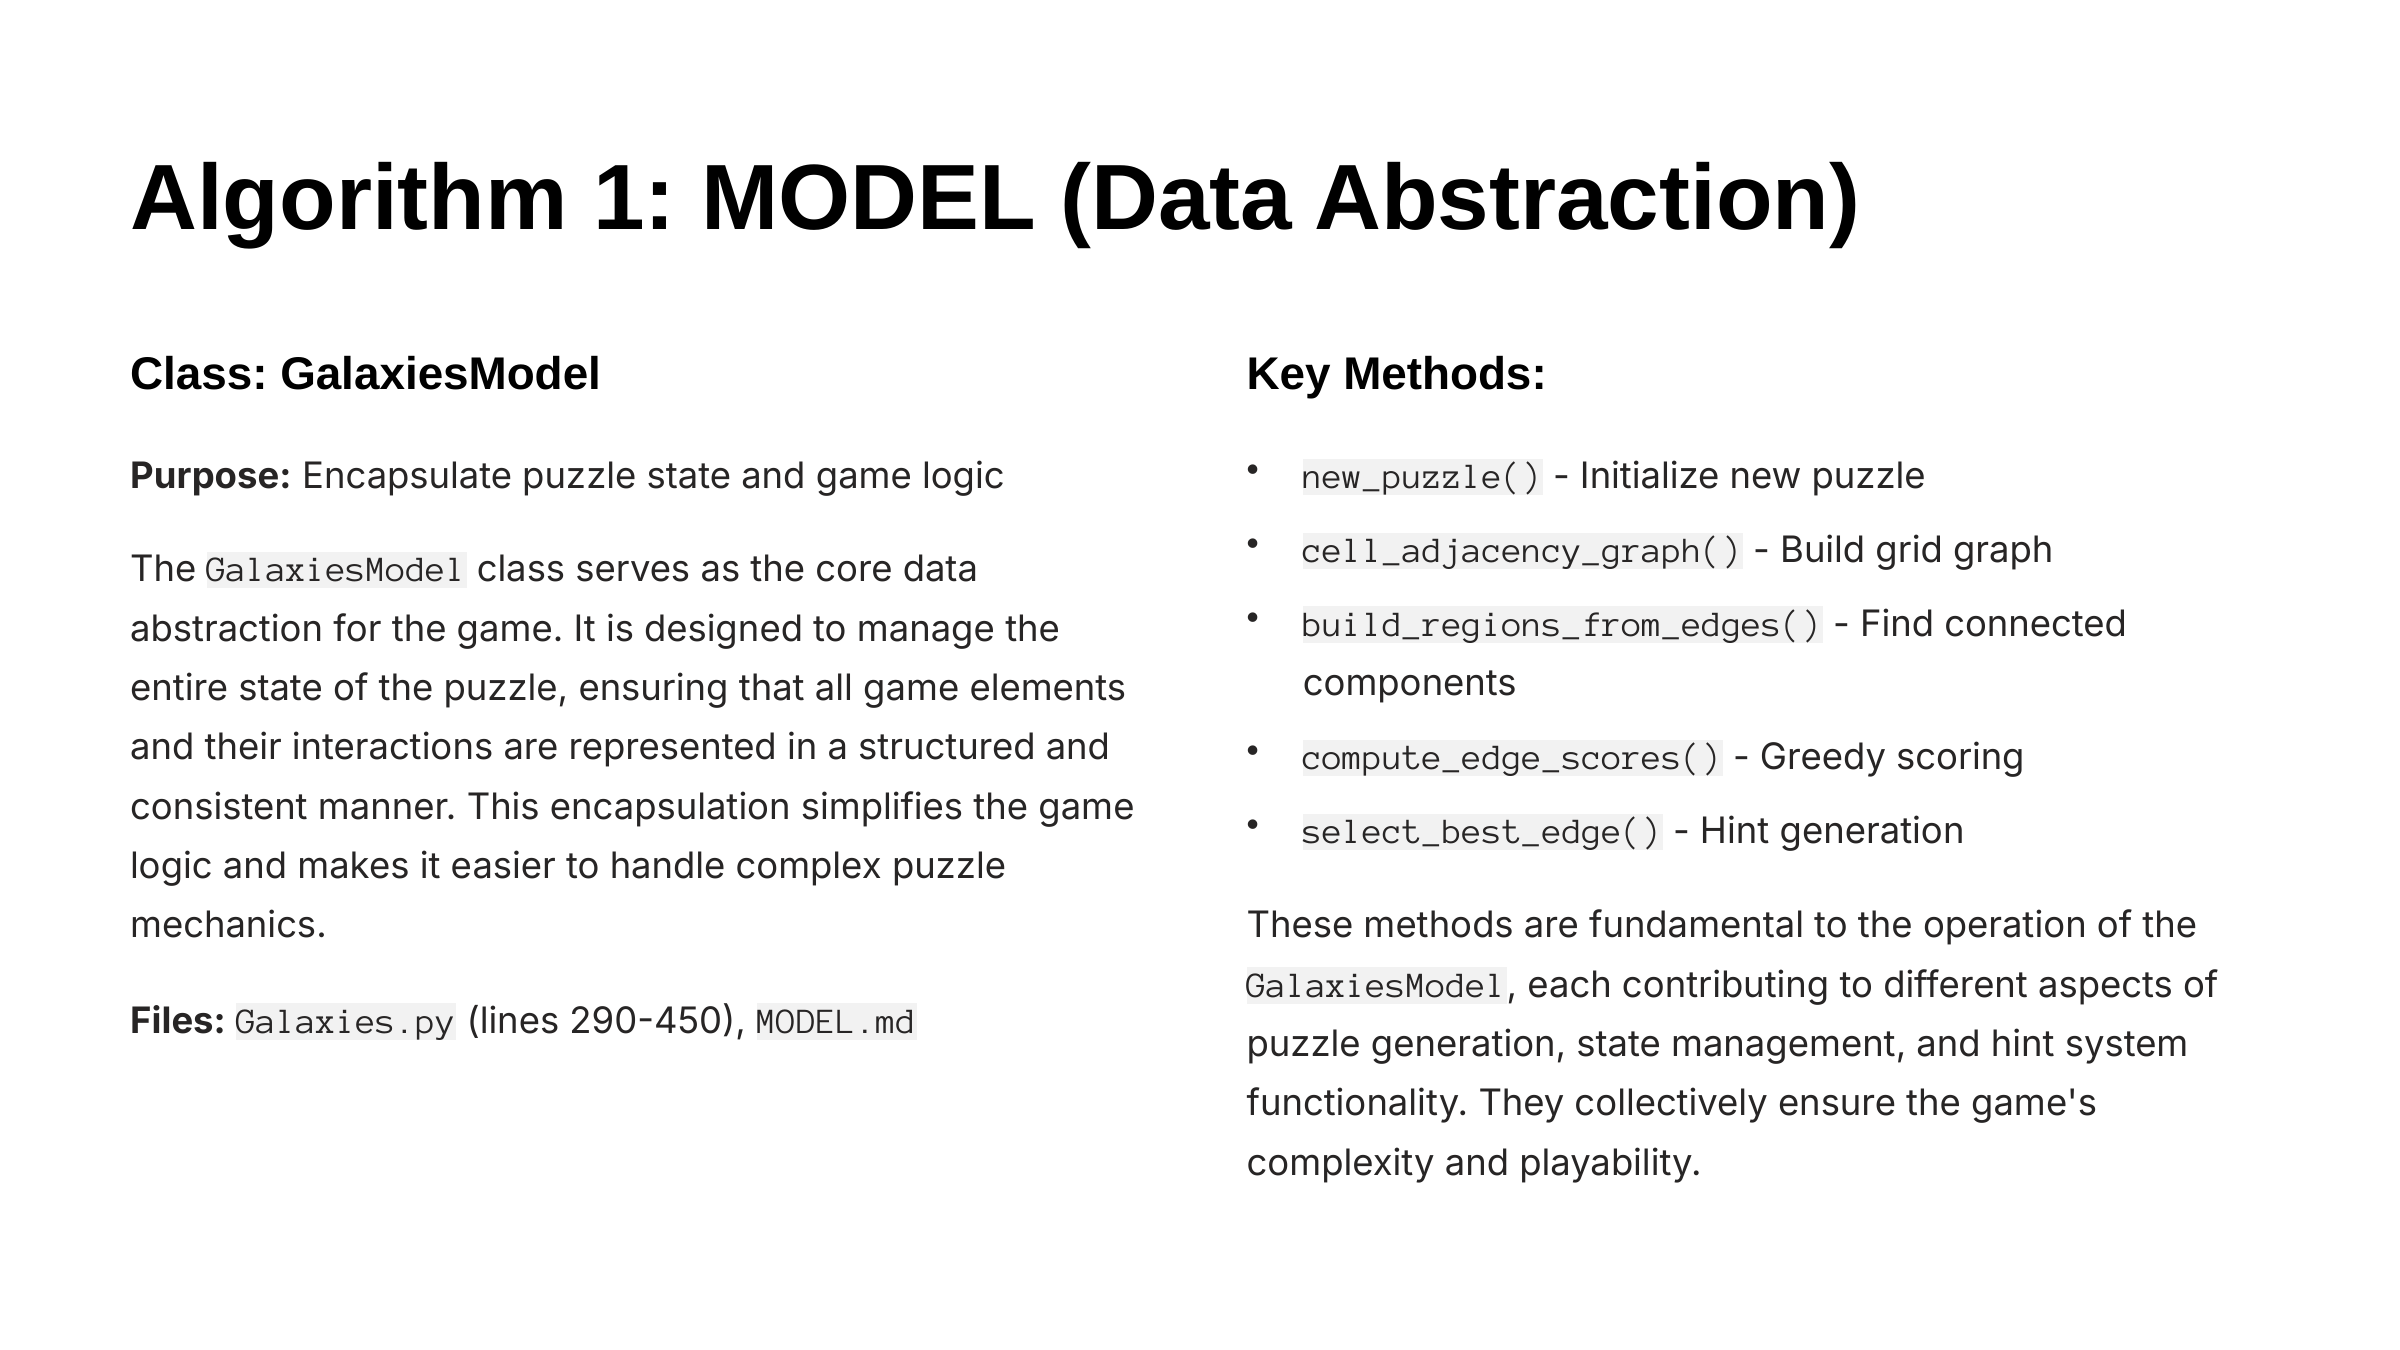

Algorithm 1: MODEL (Data Abstraction)
Class: GalaxiesModel
Key Methods:
Purpose: Encapsulate puzzle state and game logic
new_puzzle() - Initialize new puzzle
cell_adjacency_graph() - Build grid graph
The GalaxiesModel class serves as the core data abstraction for the game. It is designed to manage the entire state of the puzzle, ensuring that all game elements and their interactions are represented in a structured and consistent manner. This encapsulation simplifies the game logic and makes it easier to handle complex puzzle mechanics.
build_regions_from_edges() - Find connected components
compute_edge_scores() - Greedy scoring
select_best_edge() - Hint generation
These methods are fundamental to the operation of the GalaxiesModel, each contributing to different aspects of puzzle generation, state management, and hint system functionality. They collectively ensure the game's complexity and playability.
Files: Galaxies.py (lines 290-450), MODEL.md